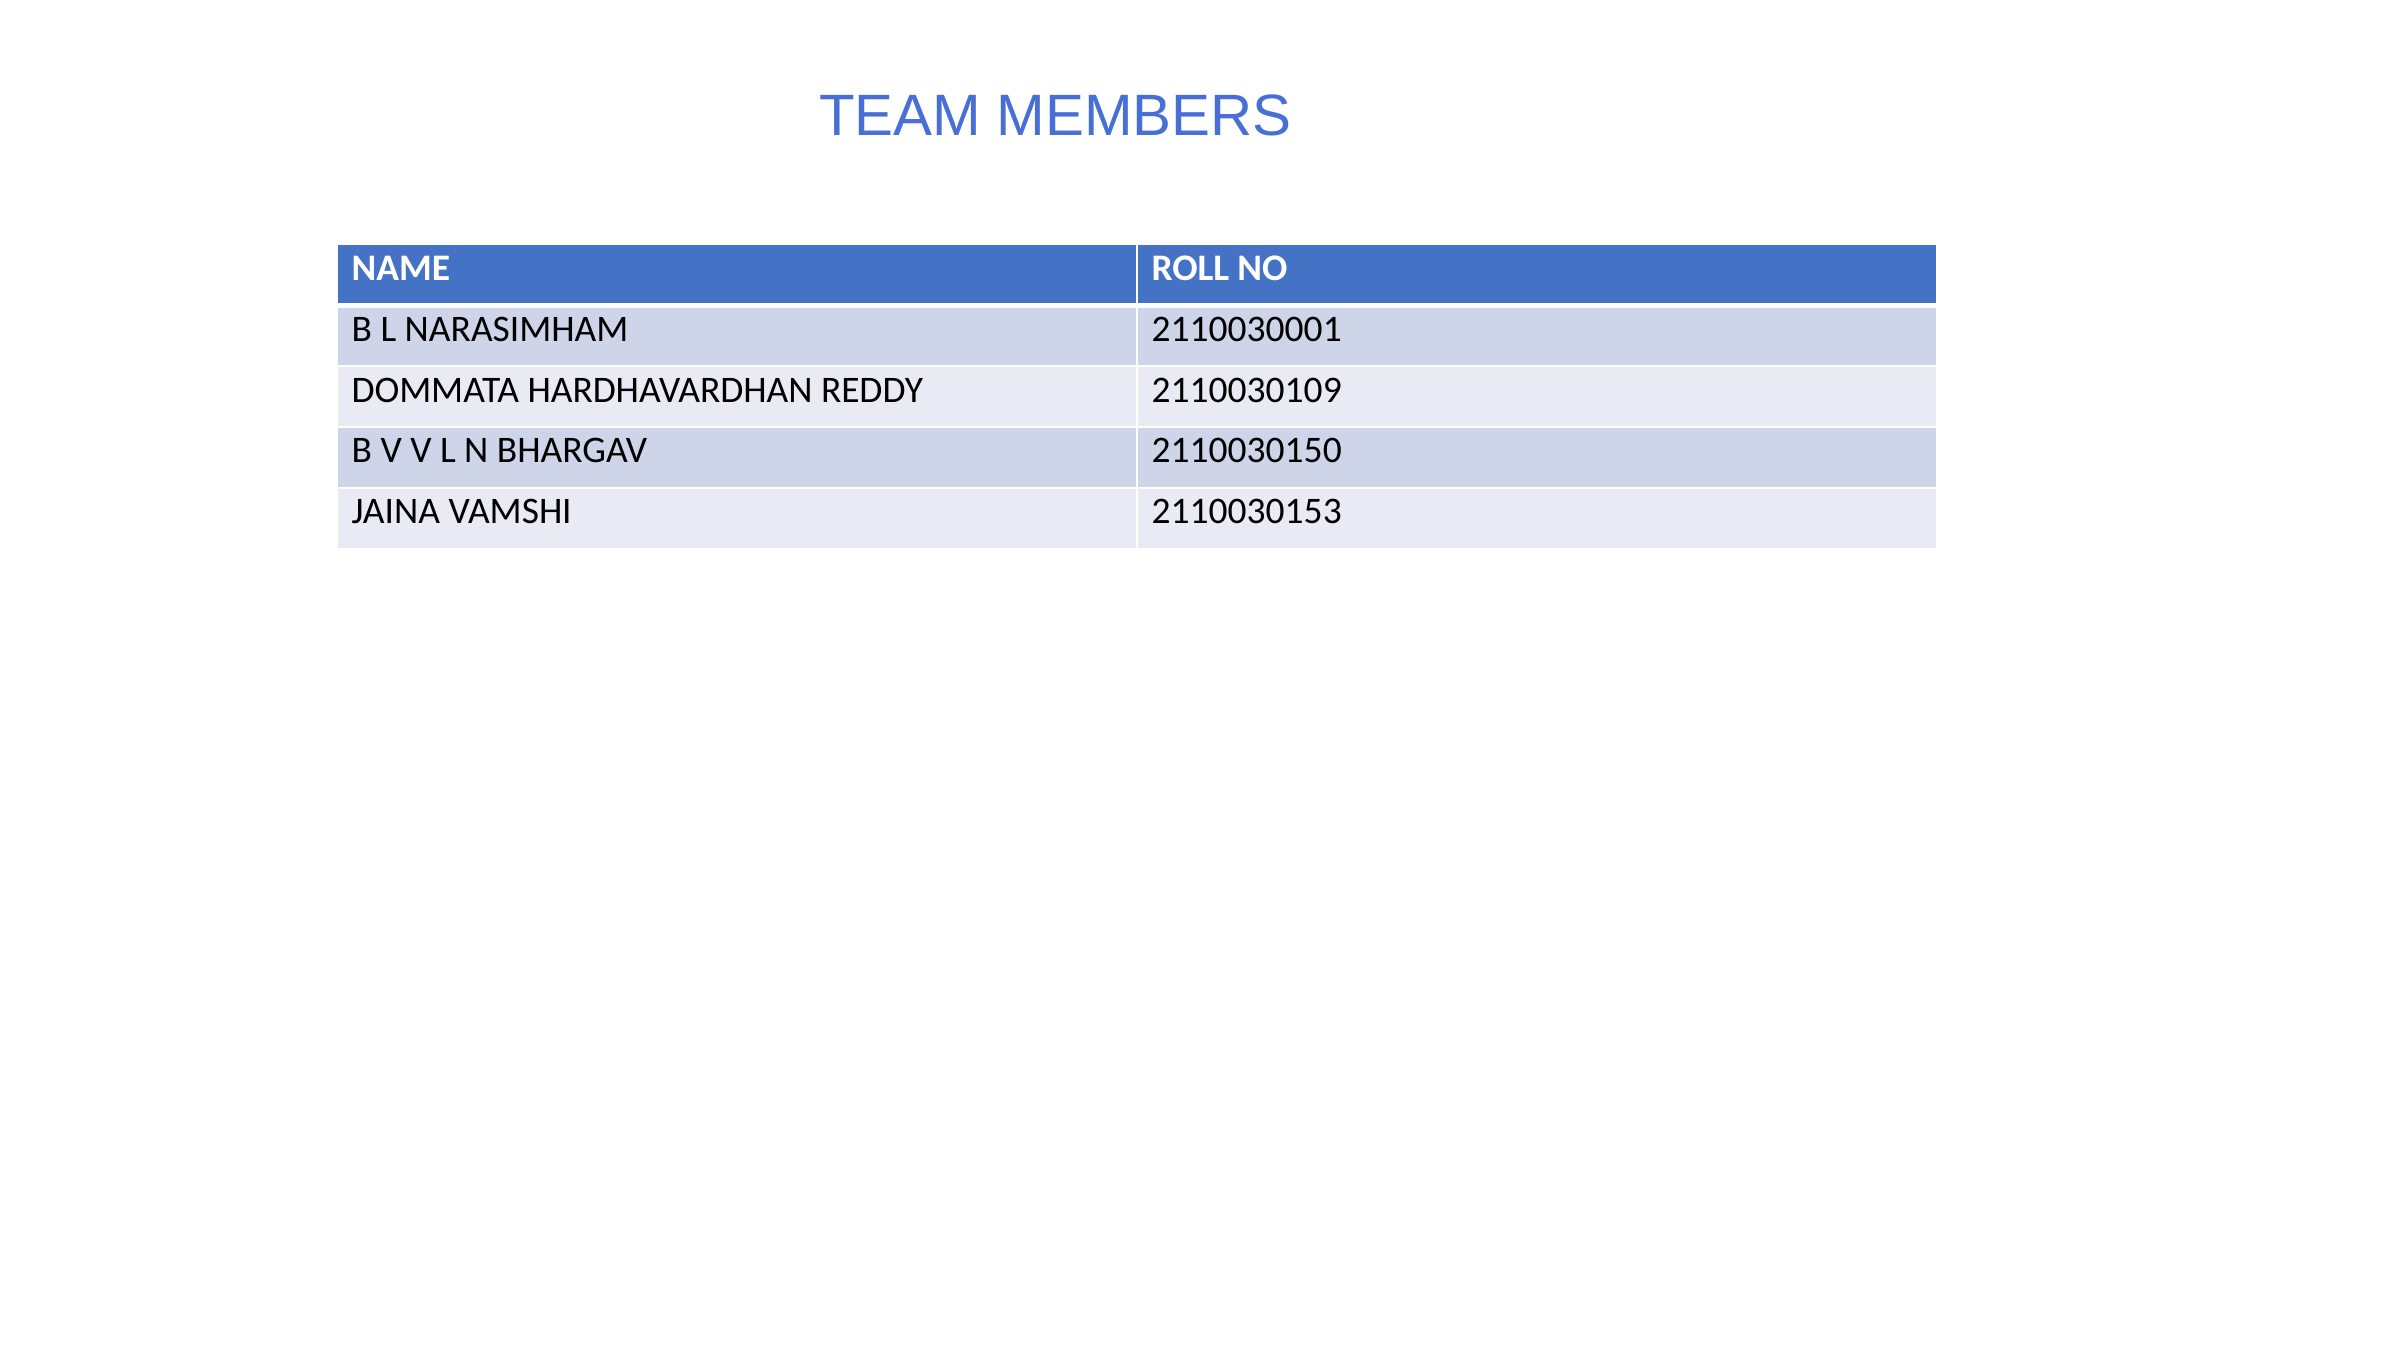

TEAM MEMBERS
| NAME | ROLL NO |
| --- | --- |
| B L NARASIMHAM | 2110030001 |
| DOMMATA HARDHAVARDHAN REDDY | 2110030109 |
| B V V L N BHARGAV | 2110030150 |
| JAINA VAMSHI | 2110030153 |